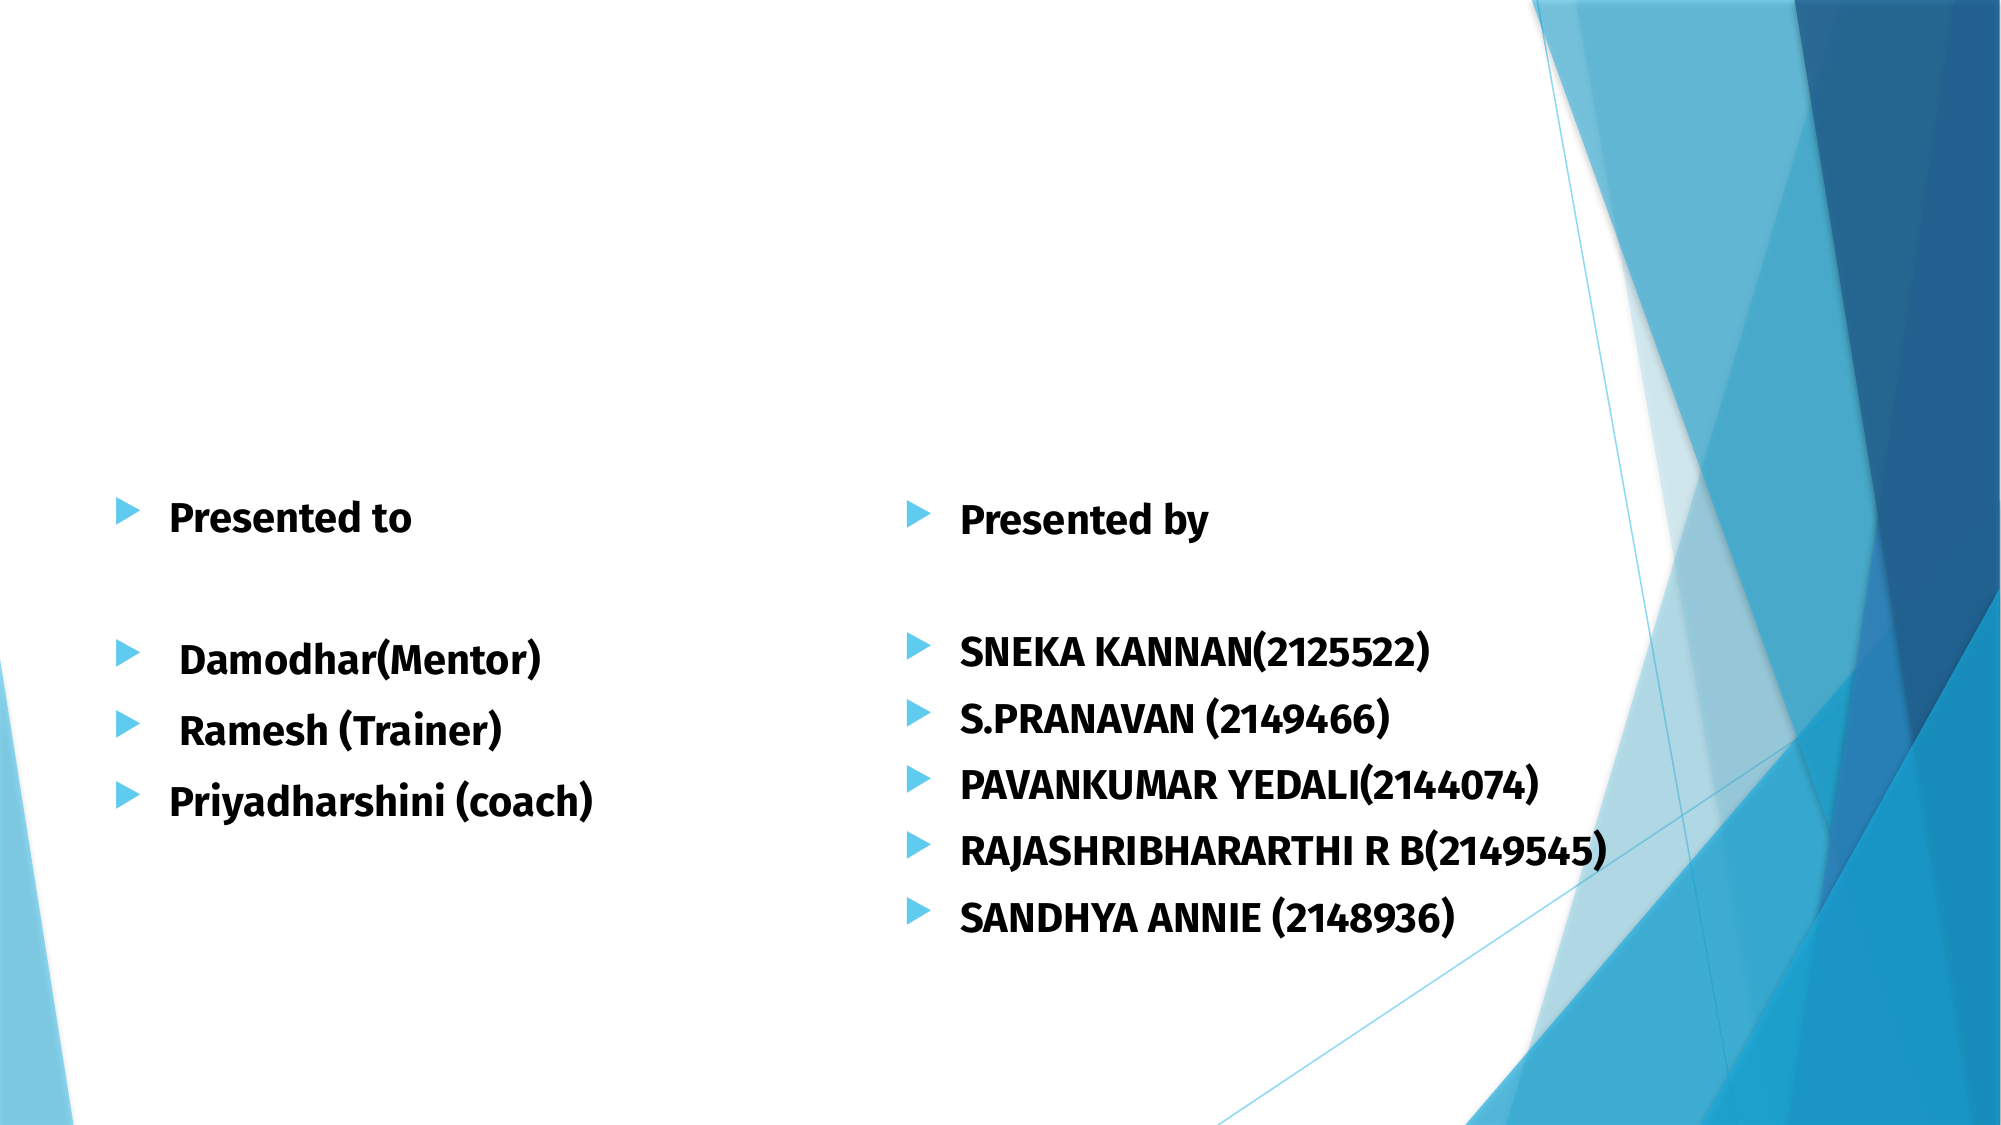

#

Presented by

SNEKA KANNAN(2125522)
S.PRANAVAN (2149466)
PAVANKUMAR YEDALI(2144074)
RAJASHRIBHARARTHI R B(2149545)
SANDHYA ANNIE (2148936)

Presented to

 Damodhar(Mentor)
 Ramesh (Trainer)
Priyadharshini (coach)